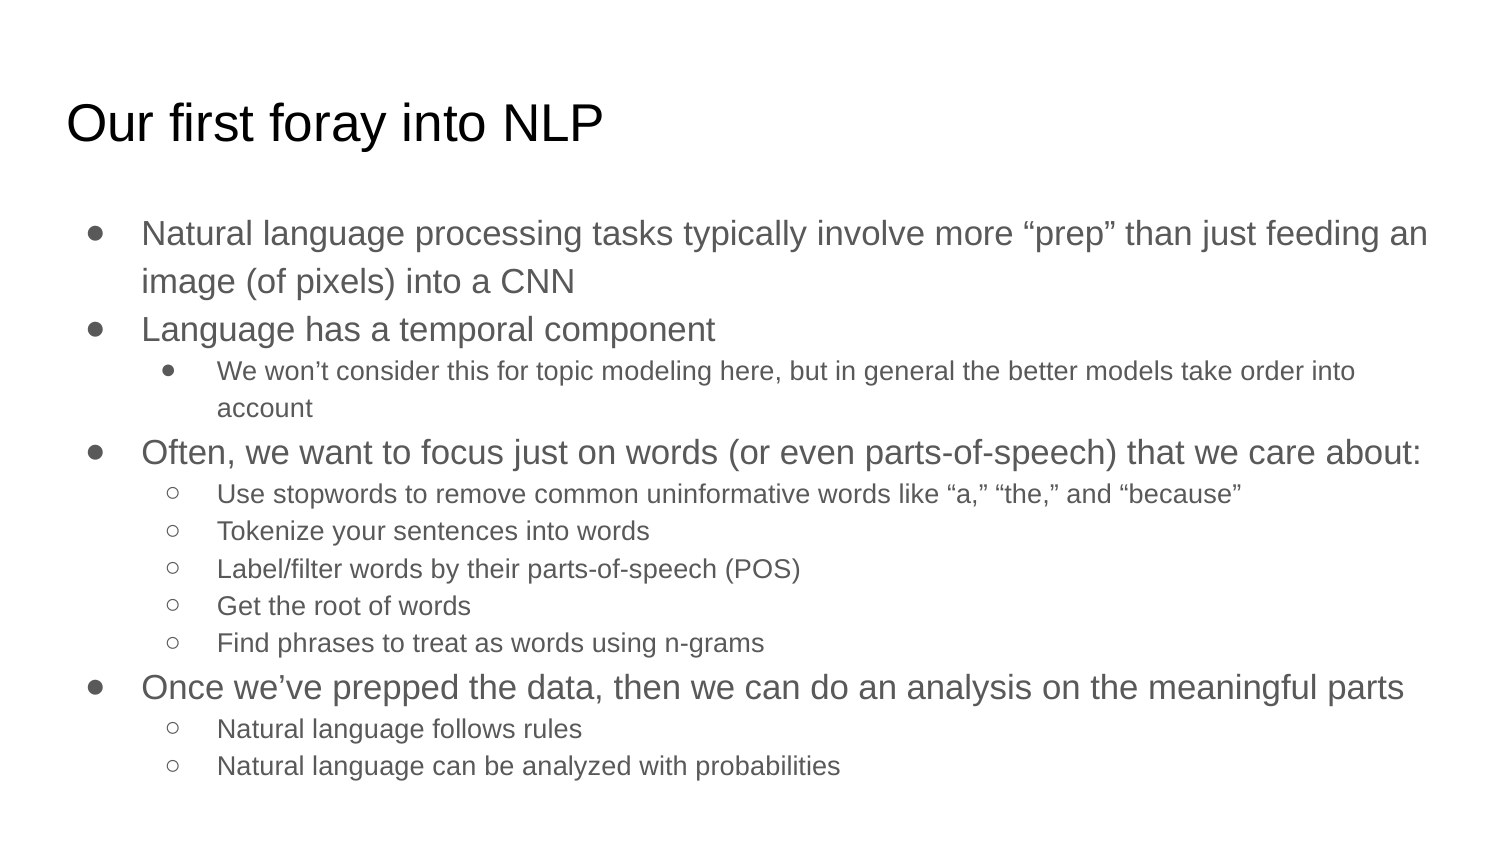

# Our first foray into NLP
Natural language processing tasks typically involve more “prep” than just feeding an image (of pixels) into a CNN
Language has a temporal component
We won’t consider this for topic modeling here, but in general the better models take order into account
Often, we want to focus just on words (or even parts-of-speech) that we care about:
Use stopwords to remove common uninformative words like “a,” “the,” and “because”
Tokenize your sentences into words
Label/filter words by their parts-of-speech (POS)
Get the root of words
Find phrases to treat as words using n-grams
Once we’ve prepped the data, then we can do an analysis on the meaningful parts
Natural language follows rules
Natural language can be analyzed with probabilities